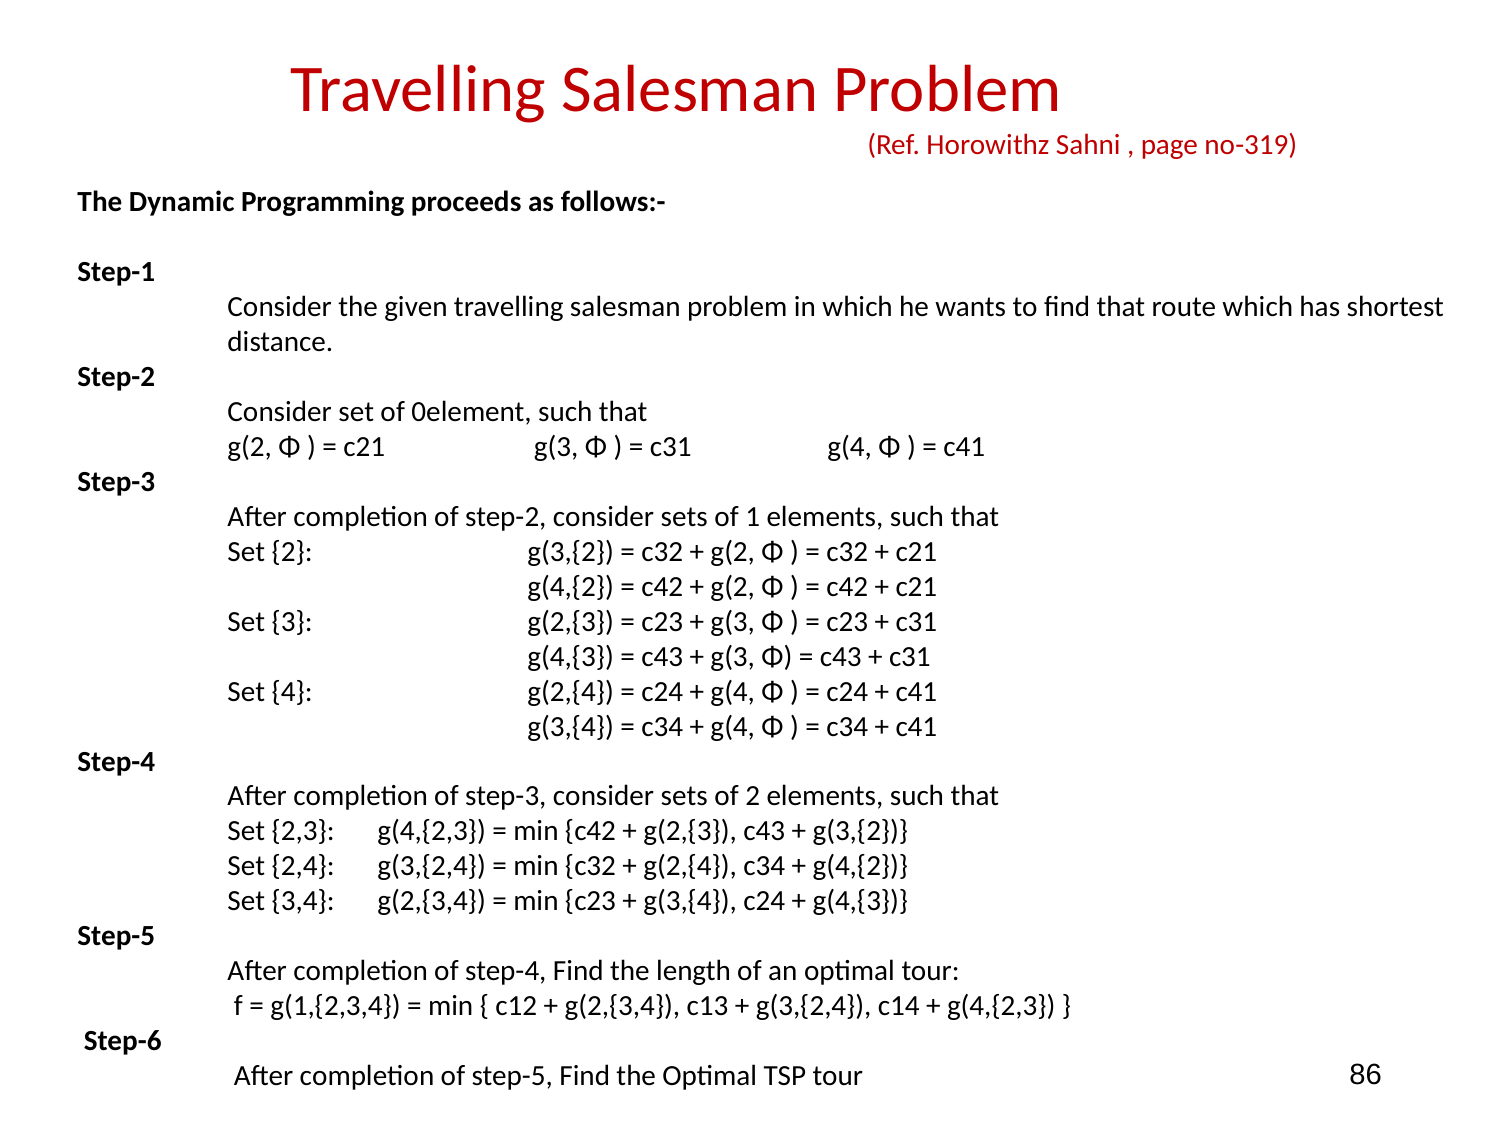

Travelling Salesman Problem
(Ref. Horowithz Sahni , page no-319)
The Dynamic Programming proceeds as follows:-

Step-1
 	Consider the given travelling salesman problem in which he wants to find that route which has shortest 	distance.
Step-2
	Consider set of 0element, such that
	g(2, Φ ) = c21	 g(3, Φ ) = c31 	g(4, Φ ) = c41
Step-3
	After completion of step-2, consider sets of 1 elements, such that
	Set {2}: 		g(3,{2}) = c32 + g(2, Φ ) = c32 + c21
			g(4,{2}) = c42 + g(2, Φ ) = c42 + c21
	Set {3}:		g(2,{3}) = c23 + g(3, Φ ) = c23 + c31
			g(4,{3}) = c43 + g(3, Φ) = c43 + c31
	Set {4}: 		g(2,{4}) = c24 + g(4, Φ ) = c24 + c41
			g(3,{4}) = c34 + g(4, Φ ) = c34 + c41
Step-4
	After completion of step-3, consider sets of 2 elements, such that
	Set {2,3}: 	g(4,{2,3}) = min {c42 + g(2,{3}), c43 + g(3,{2})}
	Set {2,4}:	g(3,{2,4}) = min {c32 + g(2,{4}), c34 + g(4,{2})}
	Set {3,4}: 	g(2,{3,4}) = min {c23 + g(3,{4}), c24 + g(4,{3})}
Step-5
	After completion of step-4, Find the length of an optimal tour:
	 f = g(1,{2,3,4}) = min { c12 + g(2,{3,4}), c13 + g(3,{2,4}), c14 + g(4,{2,3}) }
 Step-6
	 After completion of step-5, Find the Optimal TSP tour
86